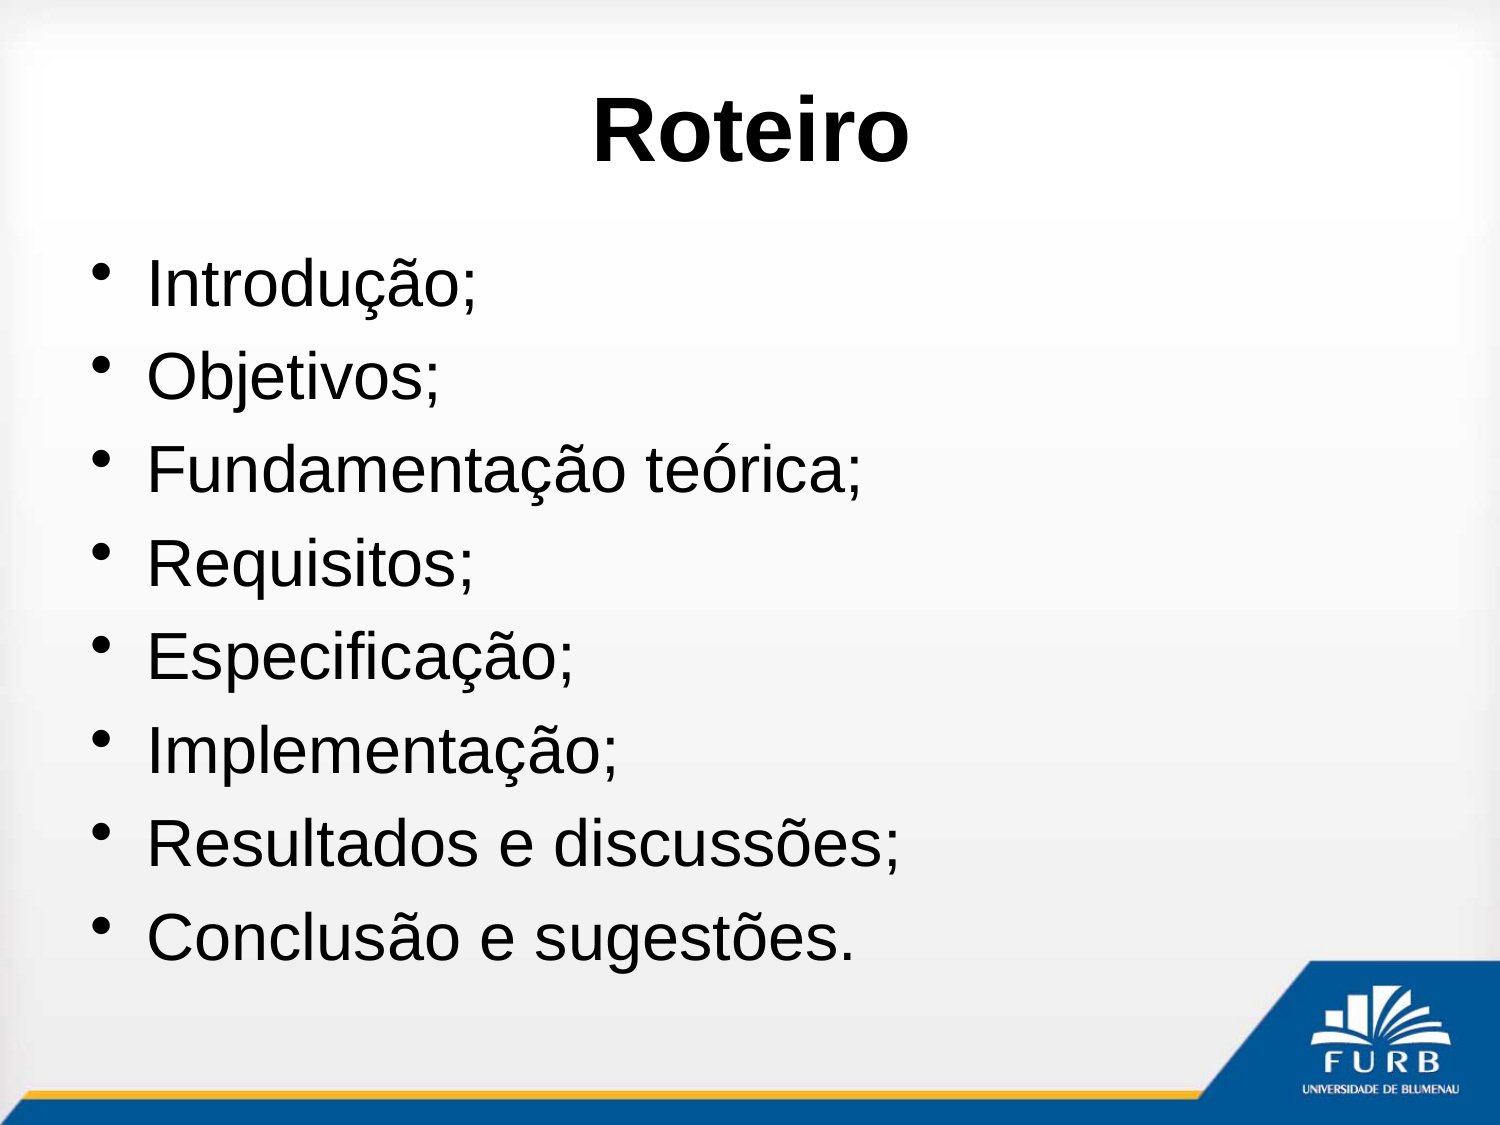

# Roteiro
Introdução;
Objetivos;
Fundamentação teórica;
Requisitos;
Especificação;
Implementação;
Resultados e discussões;
Conclusão e sugestões.